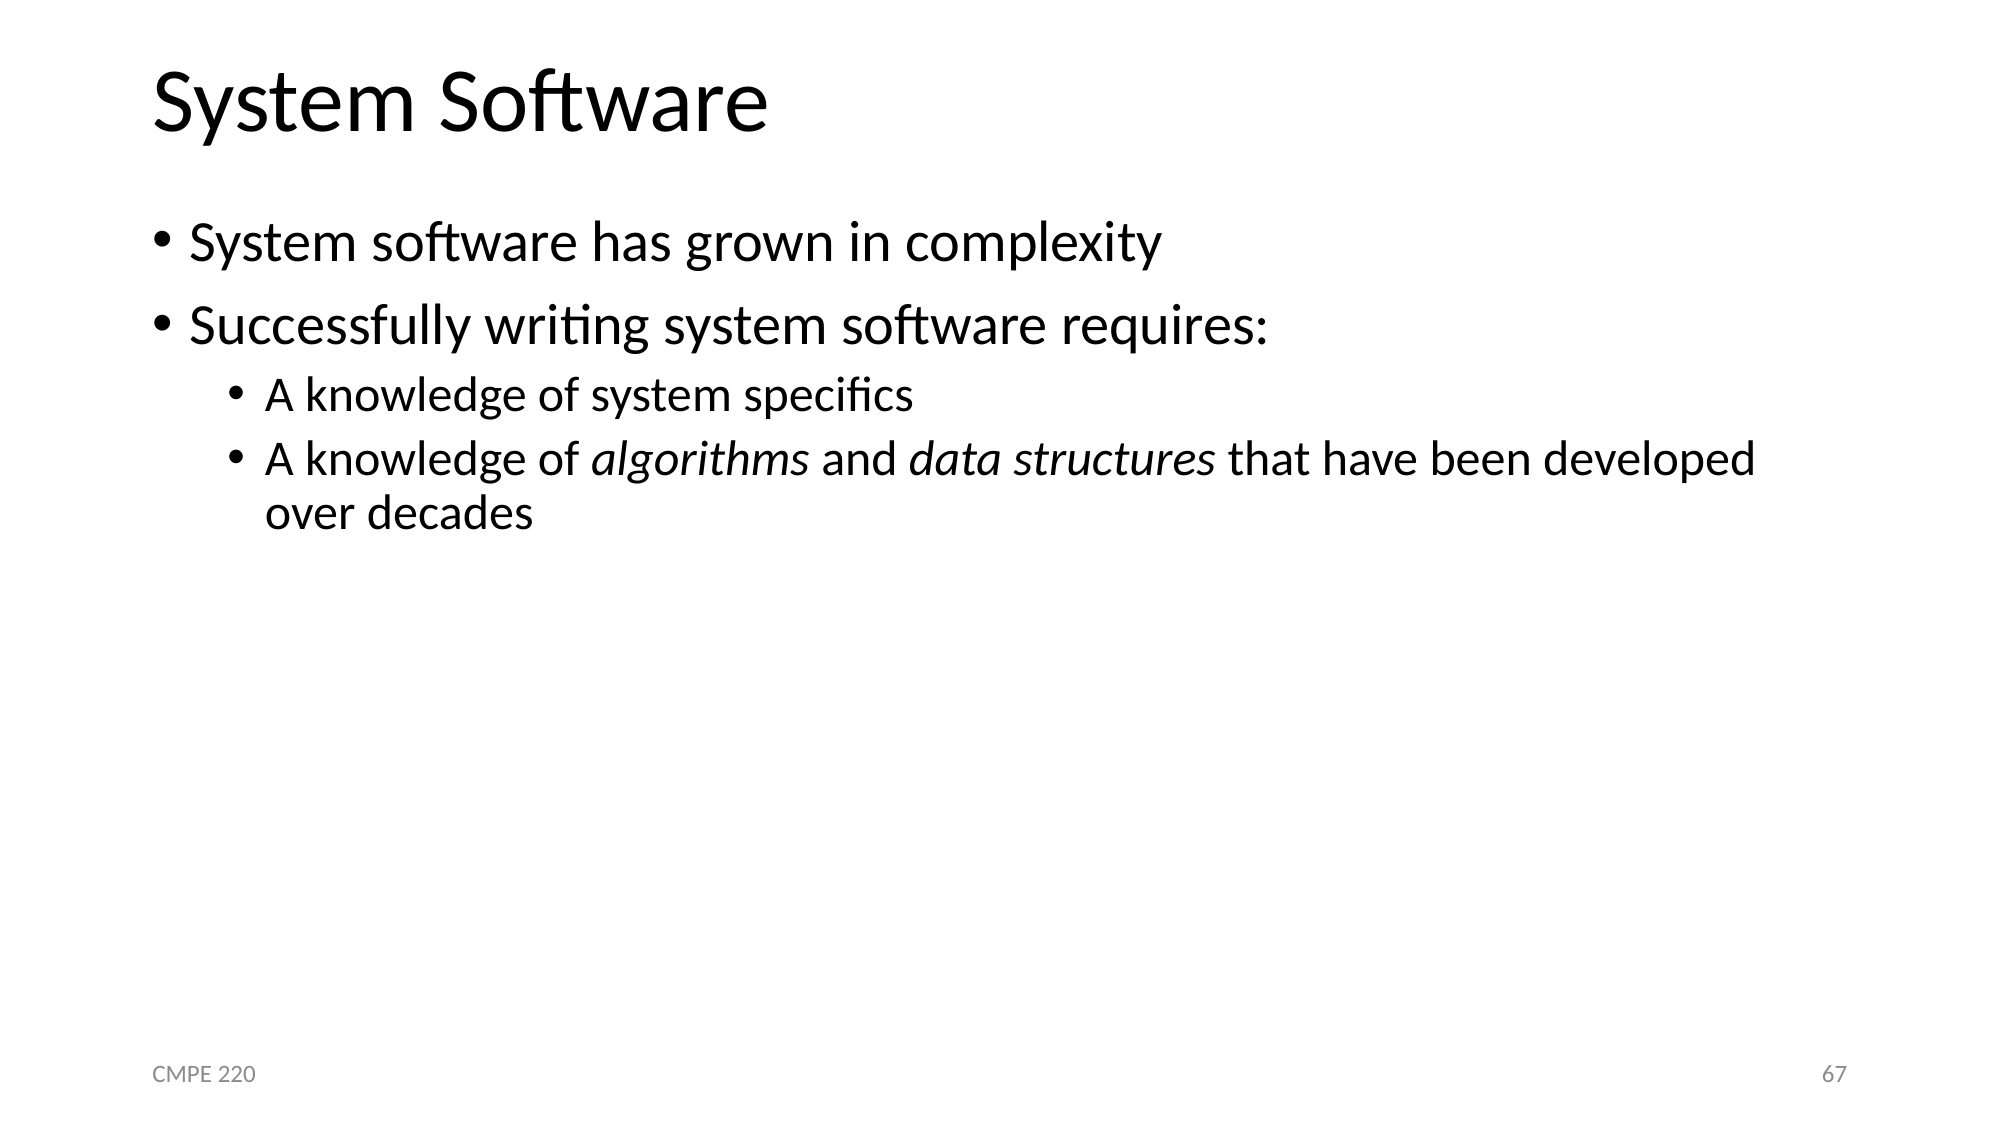

# System Software
System software has grown in complexity
Successfully writing system software requires:
A knowledge of system specifics
A knowledge of algorithms and data structures that have been developed over decades
CMPE 220
67